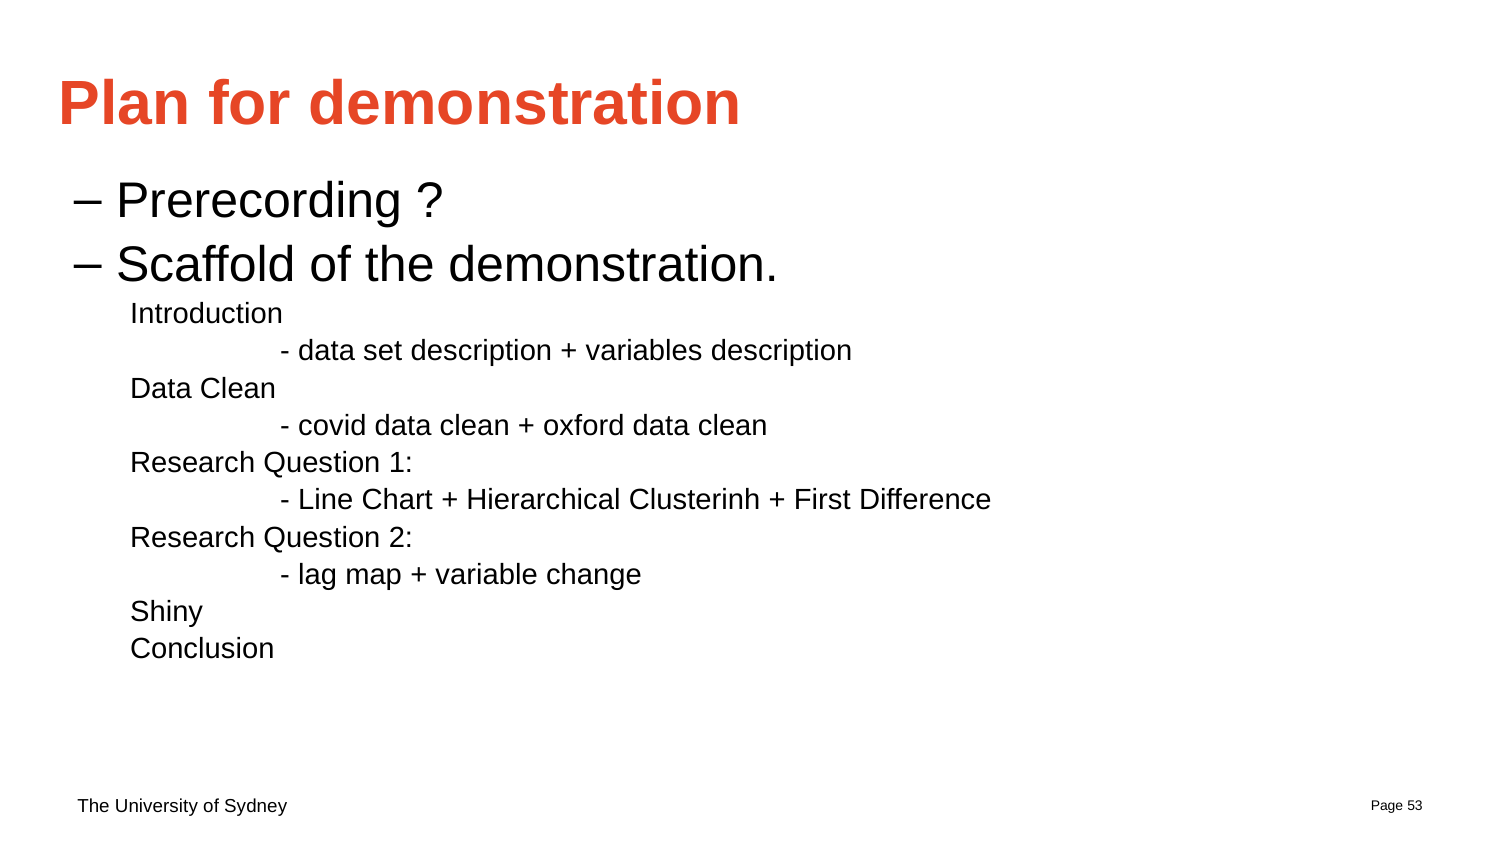

# Plan for demonstration
Prerecording ?
Scaffold of the demonstration.
Introduction
	- data set description + variables description
Data Clean
	- covid data clean + oxford data clean
Research Question 1:
	- Line Chart + Hierarchical Clusterinh + First Difference
Research Question 2:
	- lag map + variable change
Shiny
Conclusion